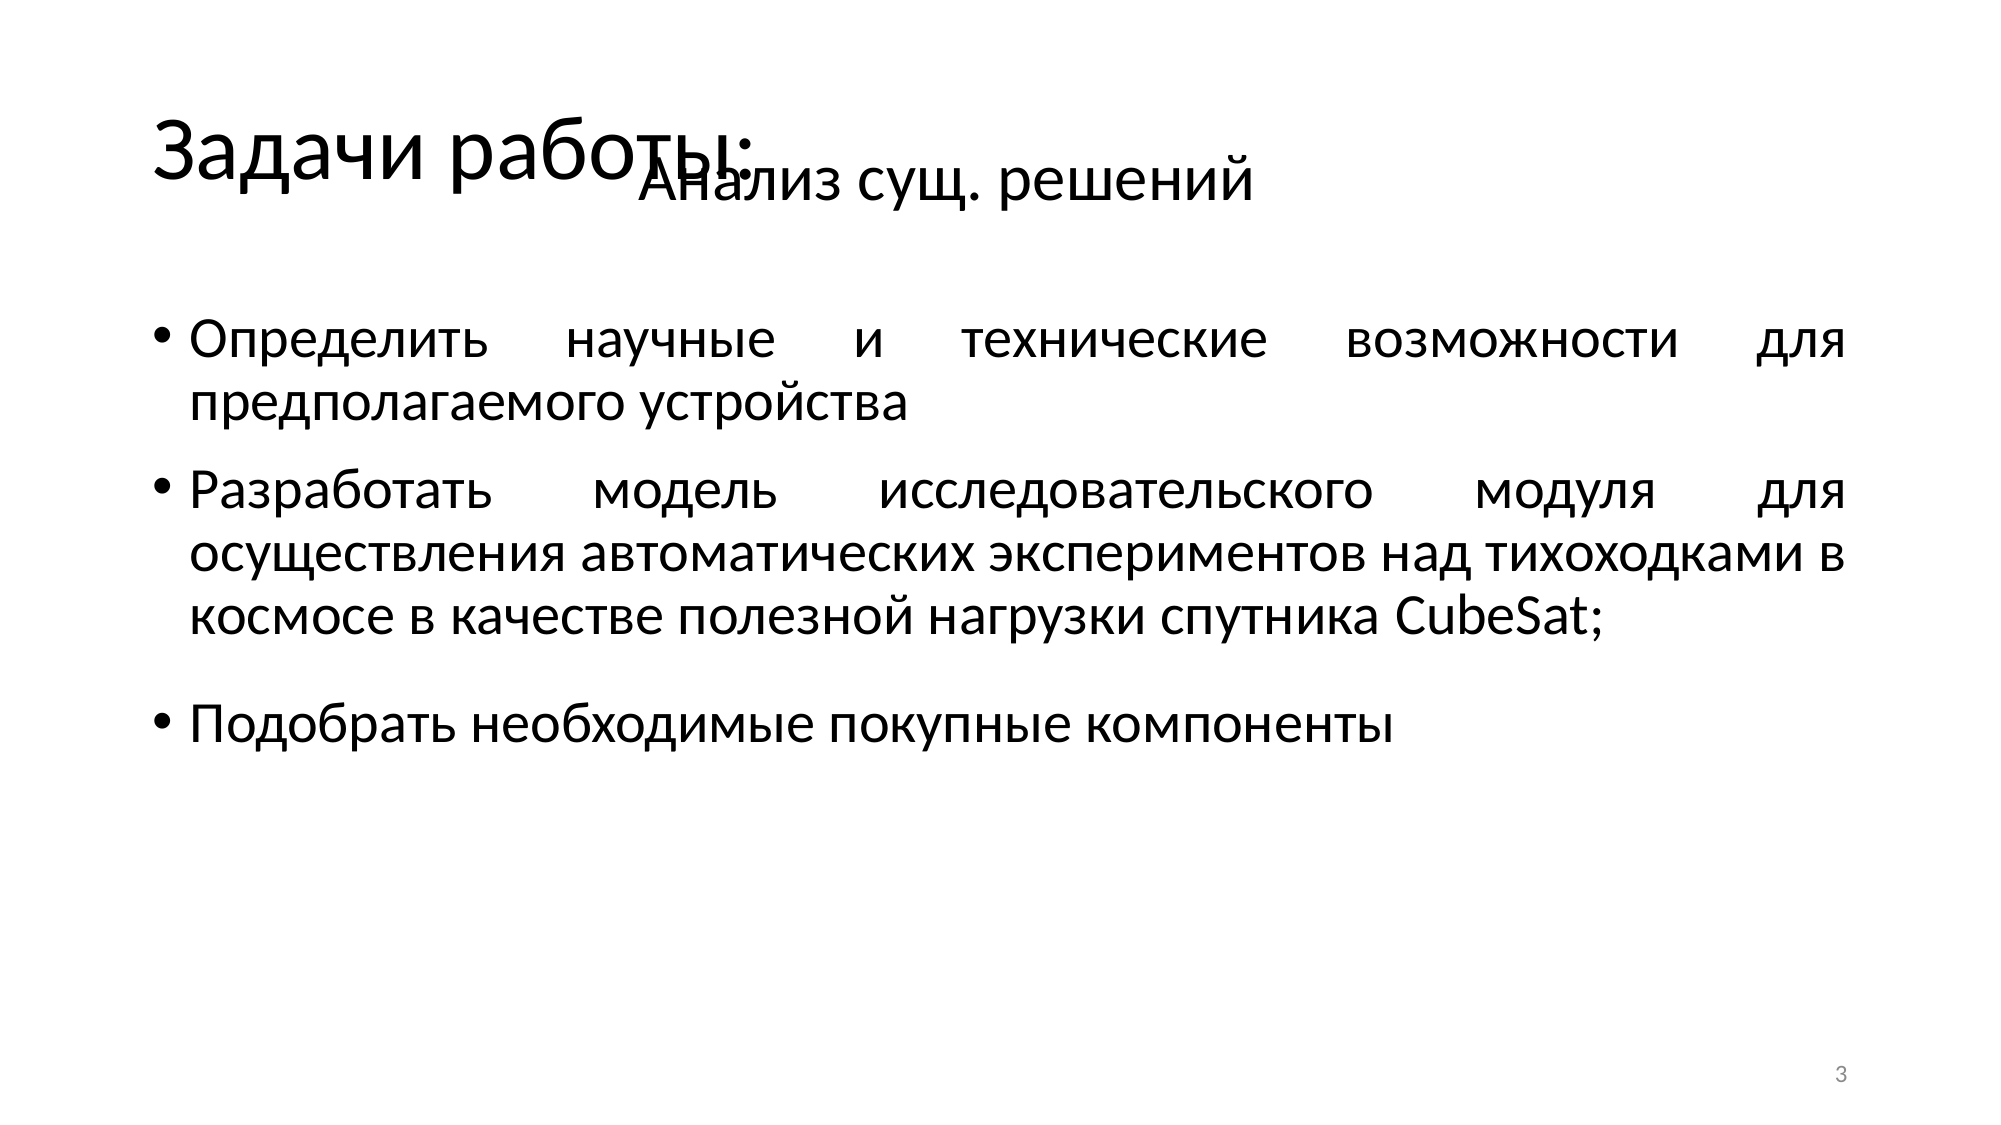

# Задачи работы:
Анализ сущ. решений
Определить научные и технические возможности для предполагаемого устройства
Разработать модель исследовательского модуля для осуществления автоматических экспериментов над тихоходками в космосе в качестве полезной нагрузки спутника CubeSat;
Подобрать необходимые покупные компоненты
3